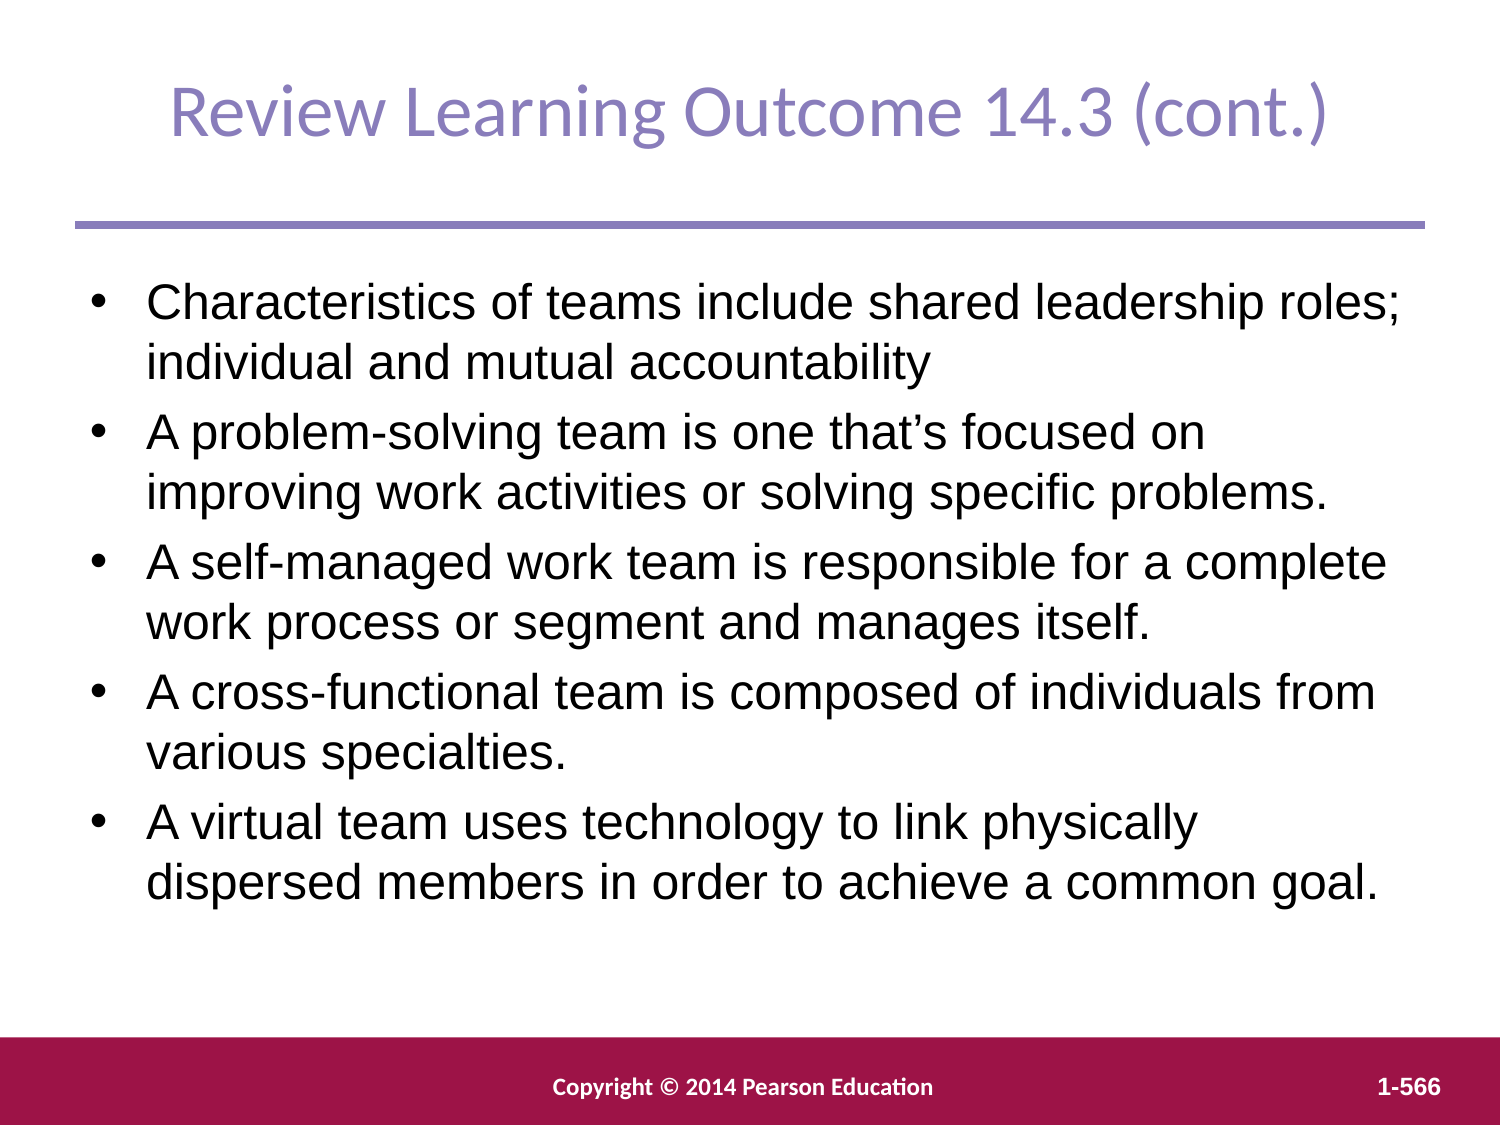

Review Learning Outcome 14.3 (cont.)
Characteristics of teams include shared leadership roles; individual and mutual accountability
A problem-solving team is one that’s focused on improving work activities or solving specific problems.
A self-managed work team is responsible for a complete work process or segment and manages itself.
A cross-functional team is composed of individuals from various specialties.
A virtual team uses technology to link physically dispersed members in order to achieve a common goal.